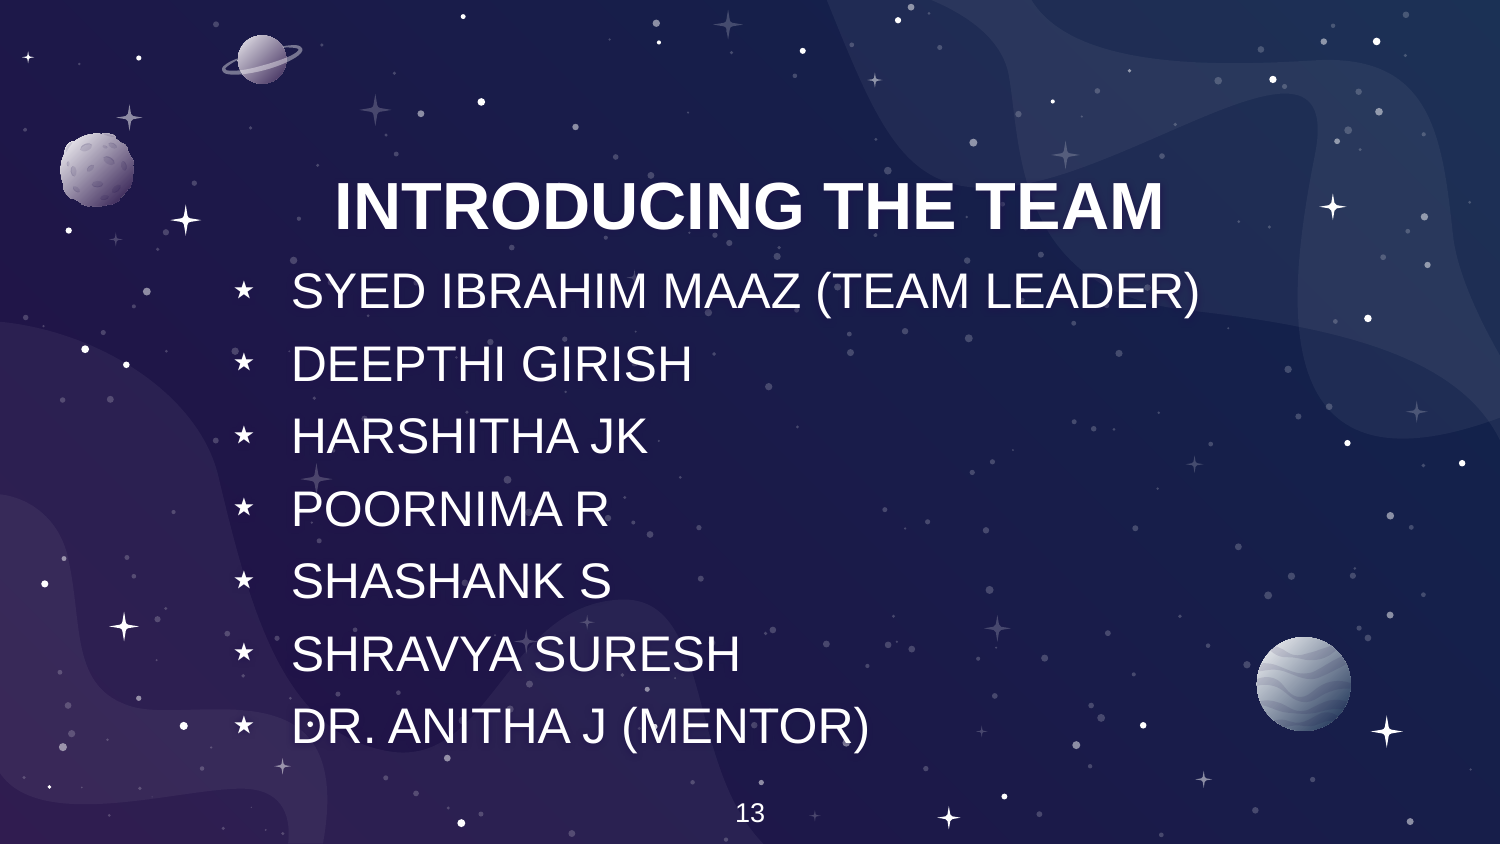

# INTRODUCING THE TEAM
SYED IBRAHIM MAAZ (TEAM LEADER)
DEEPTHI GIRISH
HARSHITHA JK
POORNIMA R
SHASHANK S
SHRAVYA SURESH
DR. ANITHA J (MENTOR)
13